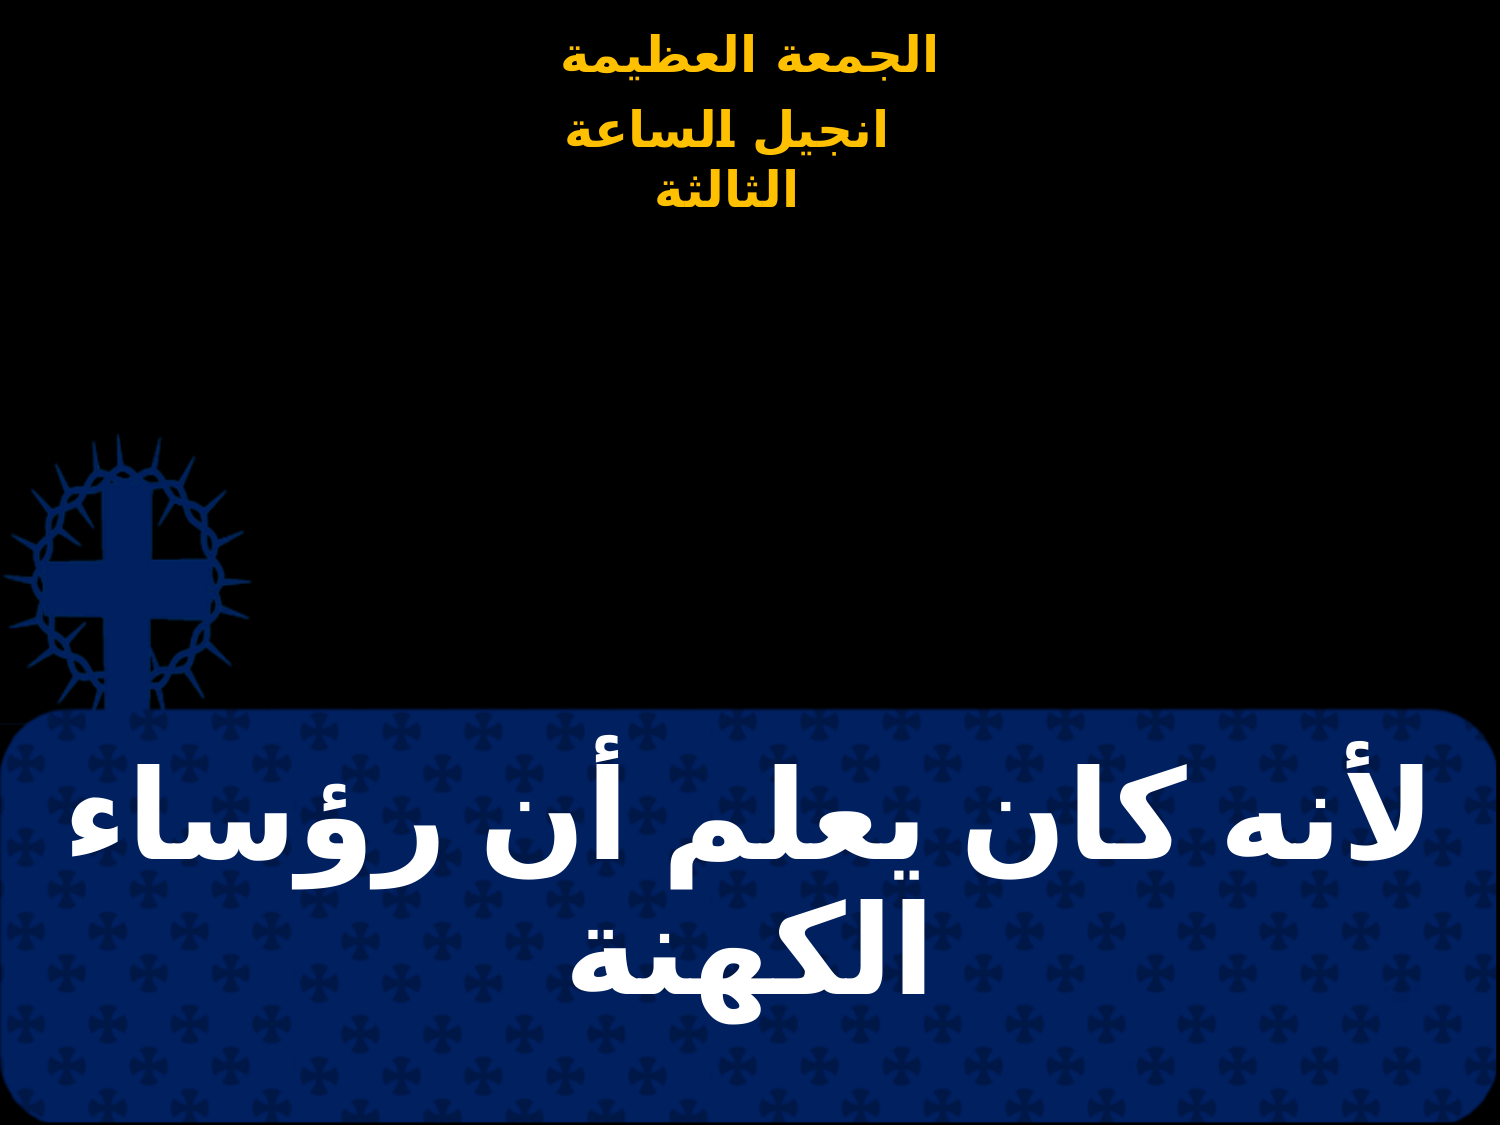

# لأنه كان يعلم أن رؤساء الكهنة